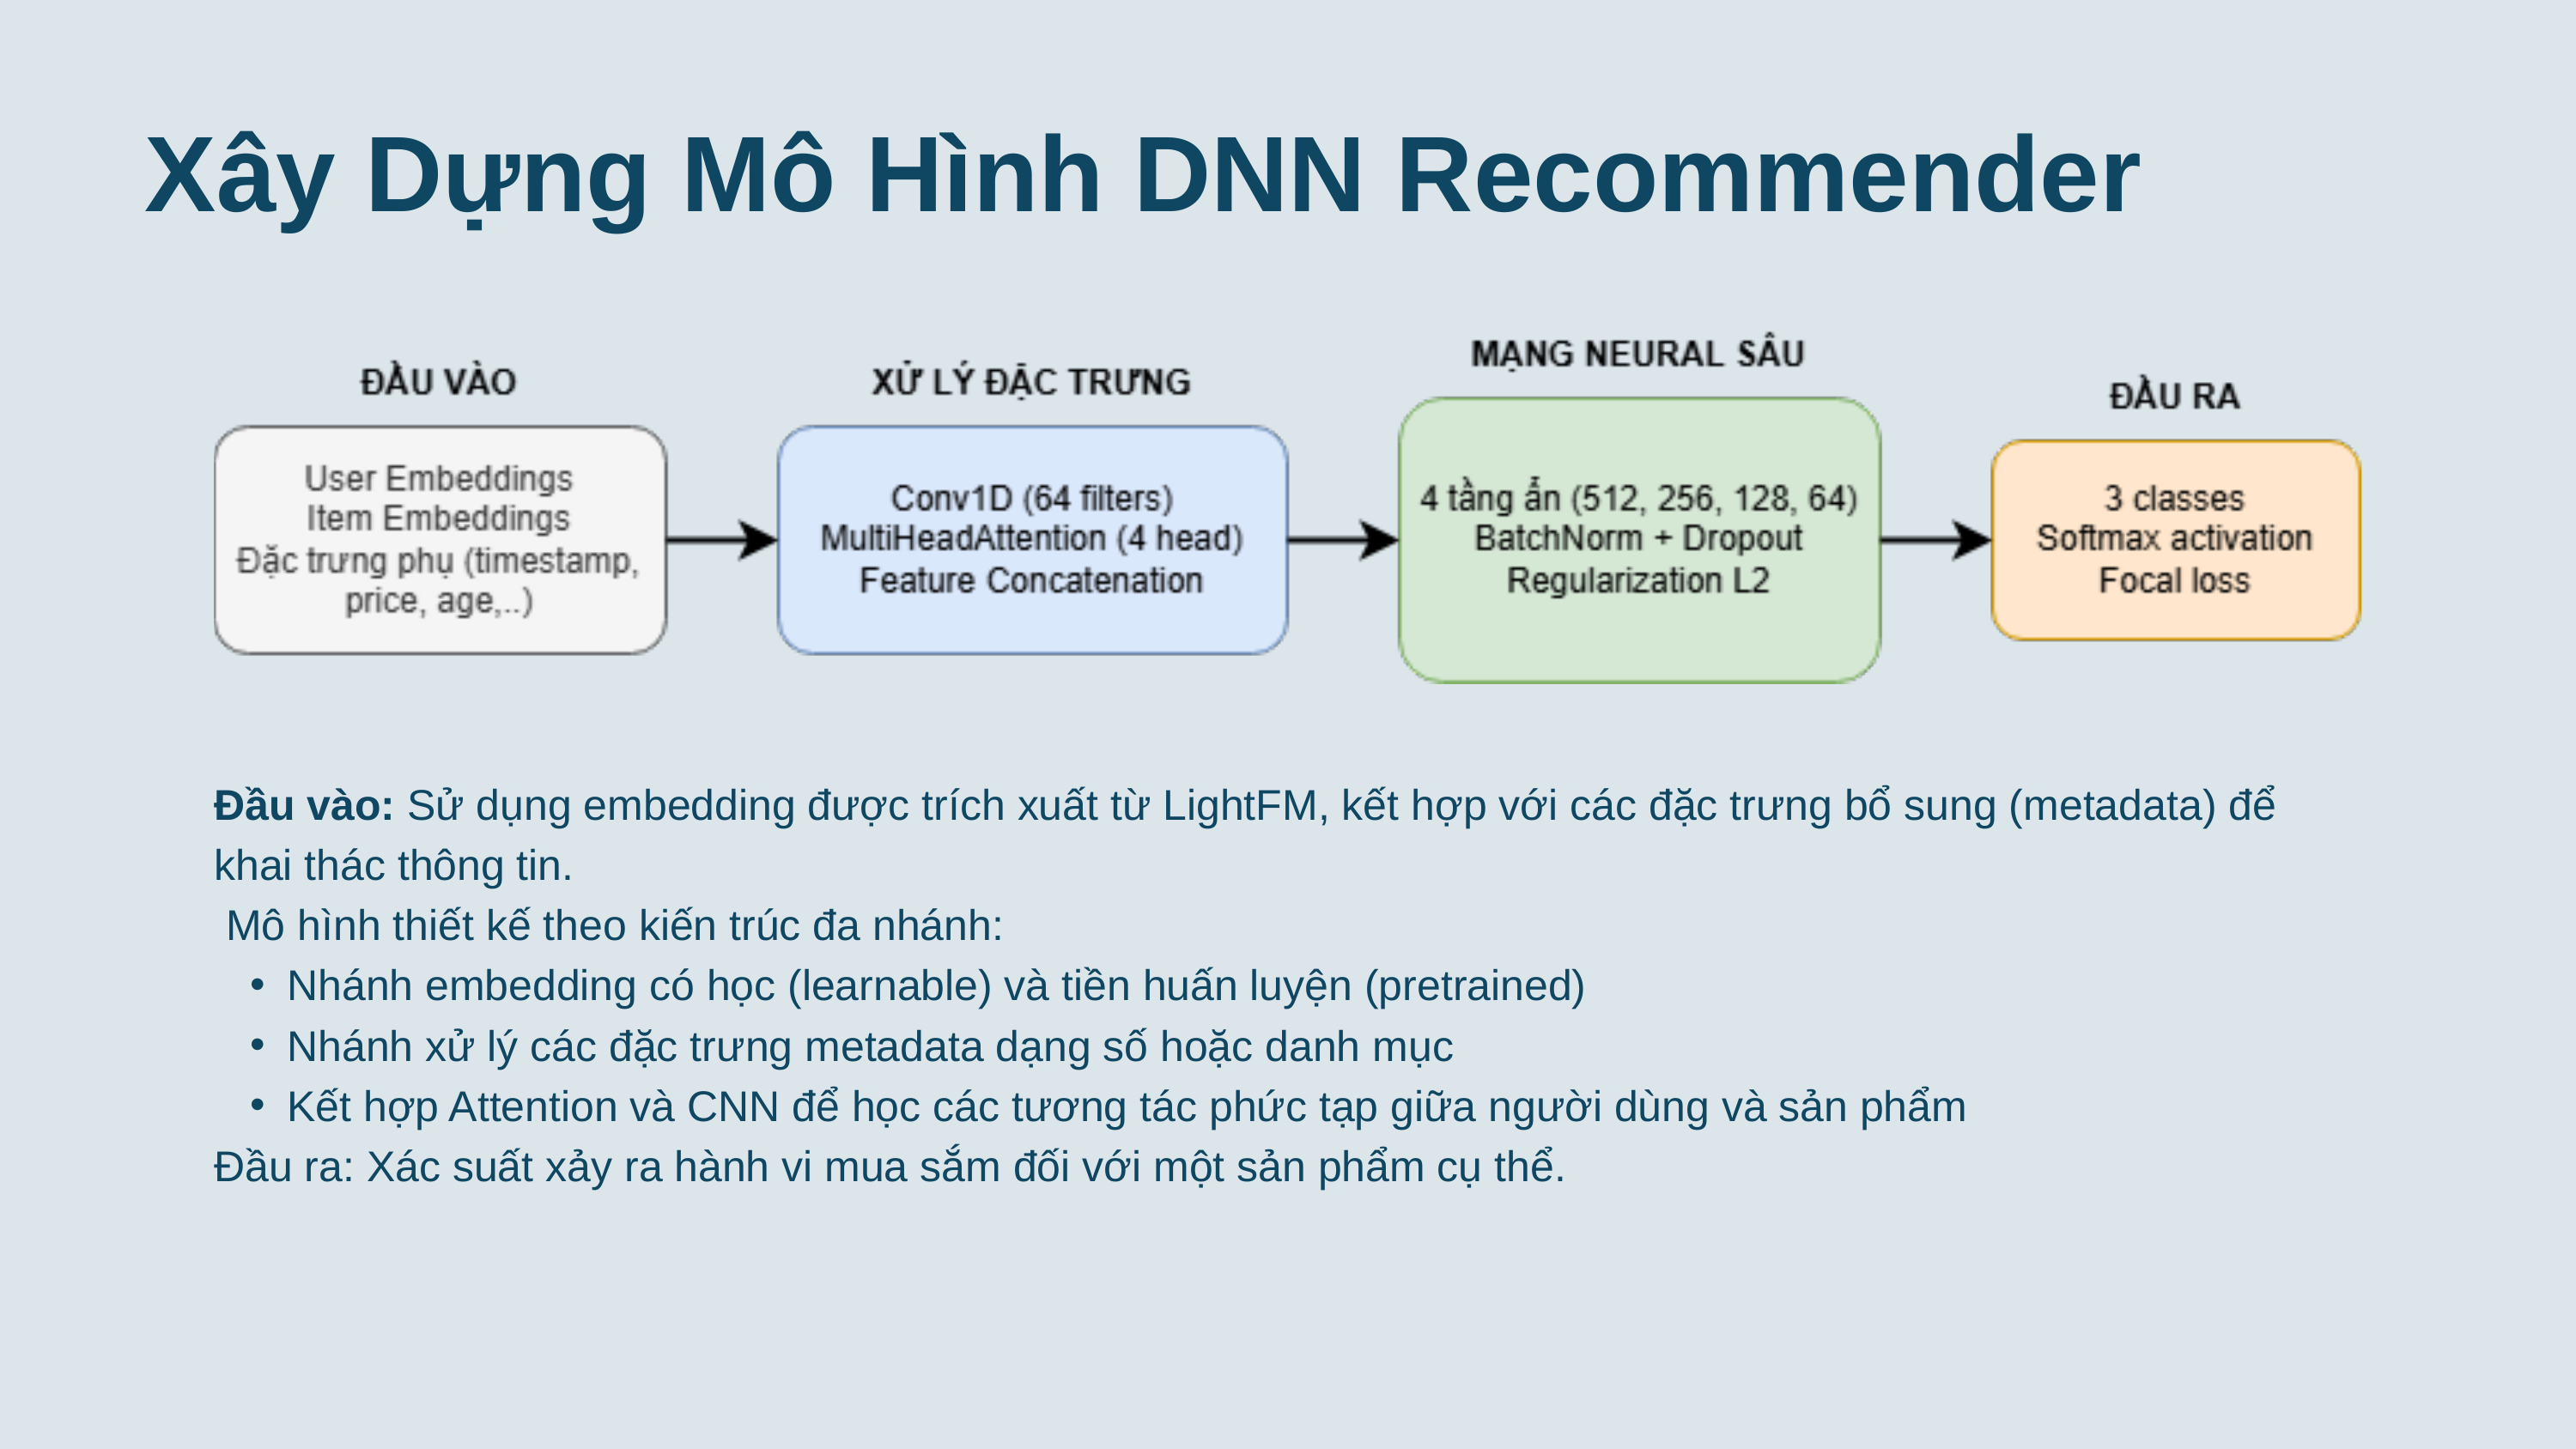

Xây Dựng Mô Hình DNN Recommender

Đầu vào: Sử dụng embedding được trích xuất từ LightFM, kết hợp với các đặc trưng bổ sung (metadata) để khai thác thông tin.
 Mô hình thiết kế theo kiến trúc đa nhánh:
Nhánh embedding có học (learnable) và tiền huấn luyện (pretrained)
Nhánh xử lý các đặc trưng metadata dạng số hoặc danh mục
Kết hợp Attention và CNN để học các tương tác phức tạp giữa người dùng và sản phẩm
Đầu ra: Xác suất xảy ra hành vi mua sắm đối với một sản phẩm cụ thể.